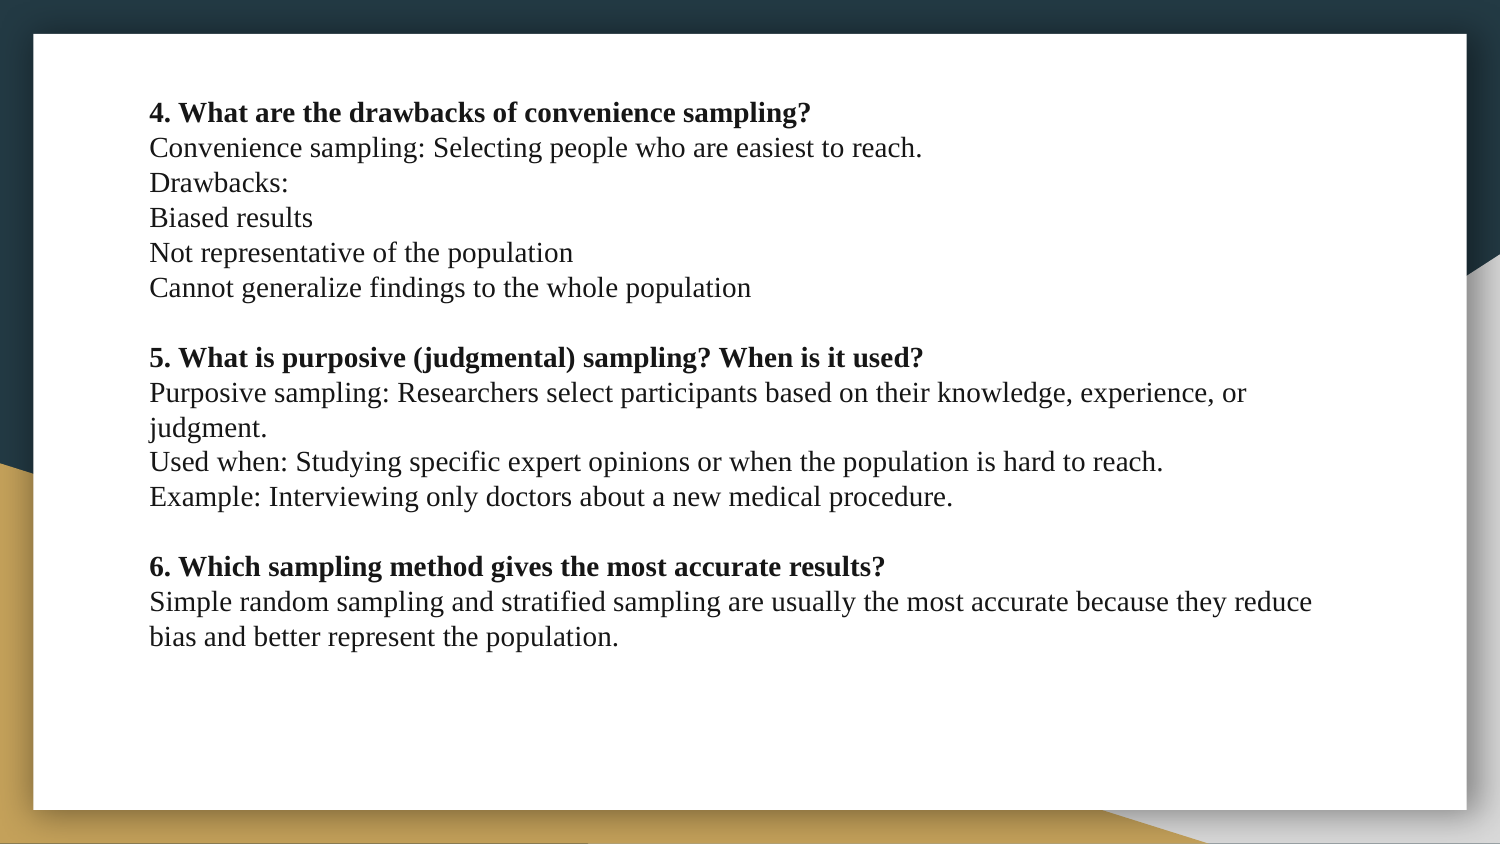

# 4. What are the drawbacks of convenience sampling? Convenience sampling: Selecting people who are easiest to reach. Drawbacks: Biased results Not representative of the population Cannot generalize findings to the whole population 5. What is purposive (judgmental) sampling? When is it used? Purposive sampling: Researchers select participants based on their knowledge, experience, or judgment. Used when: Studying specific expert opinions or when the population is hard to reach. Example: Interviewing only doctors about a new medical procedure. 6. Which sampling method gives the most accurate results? Simple random sampling and stratified sampling are usually the most accurate because they reduce bias and better represent the population.